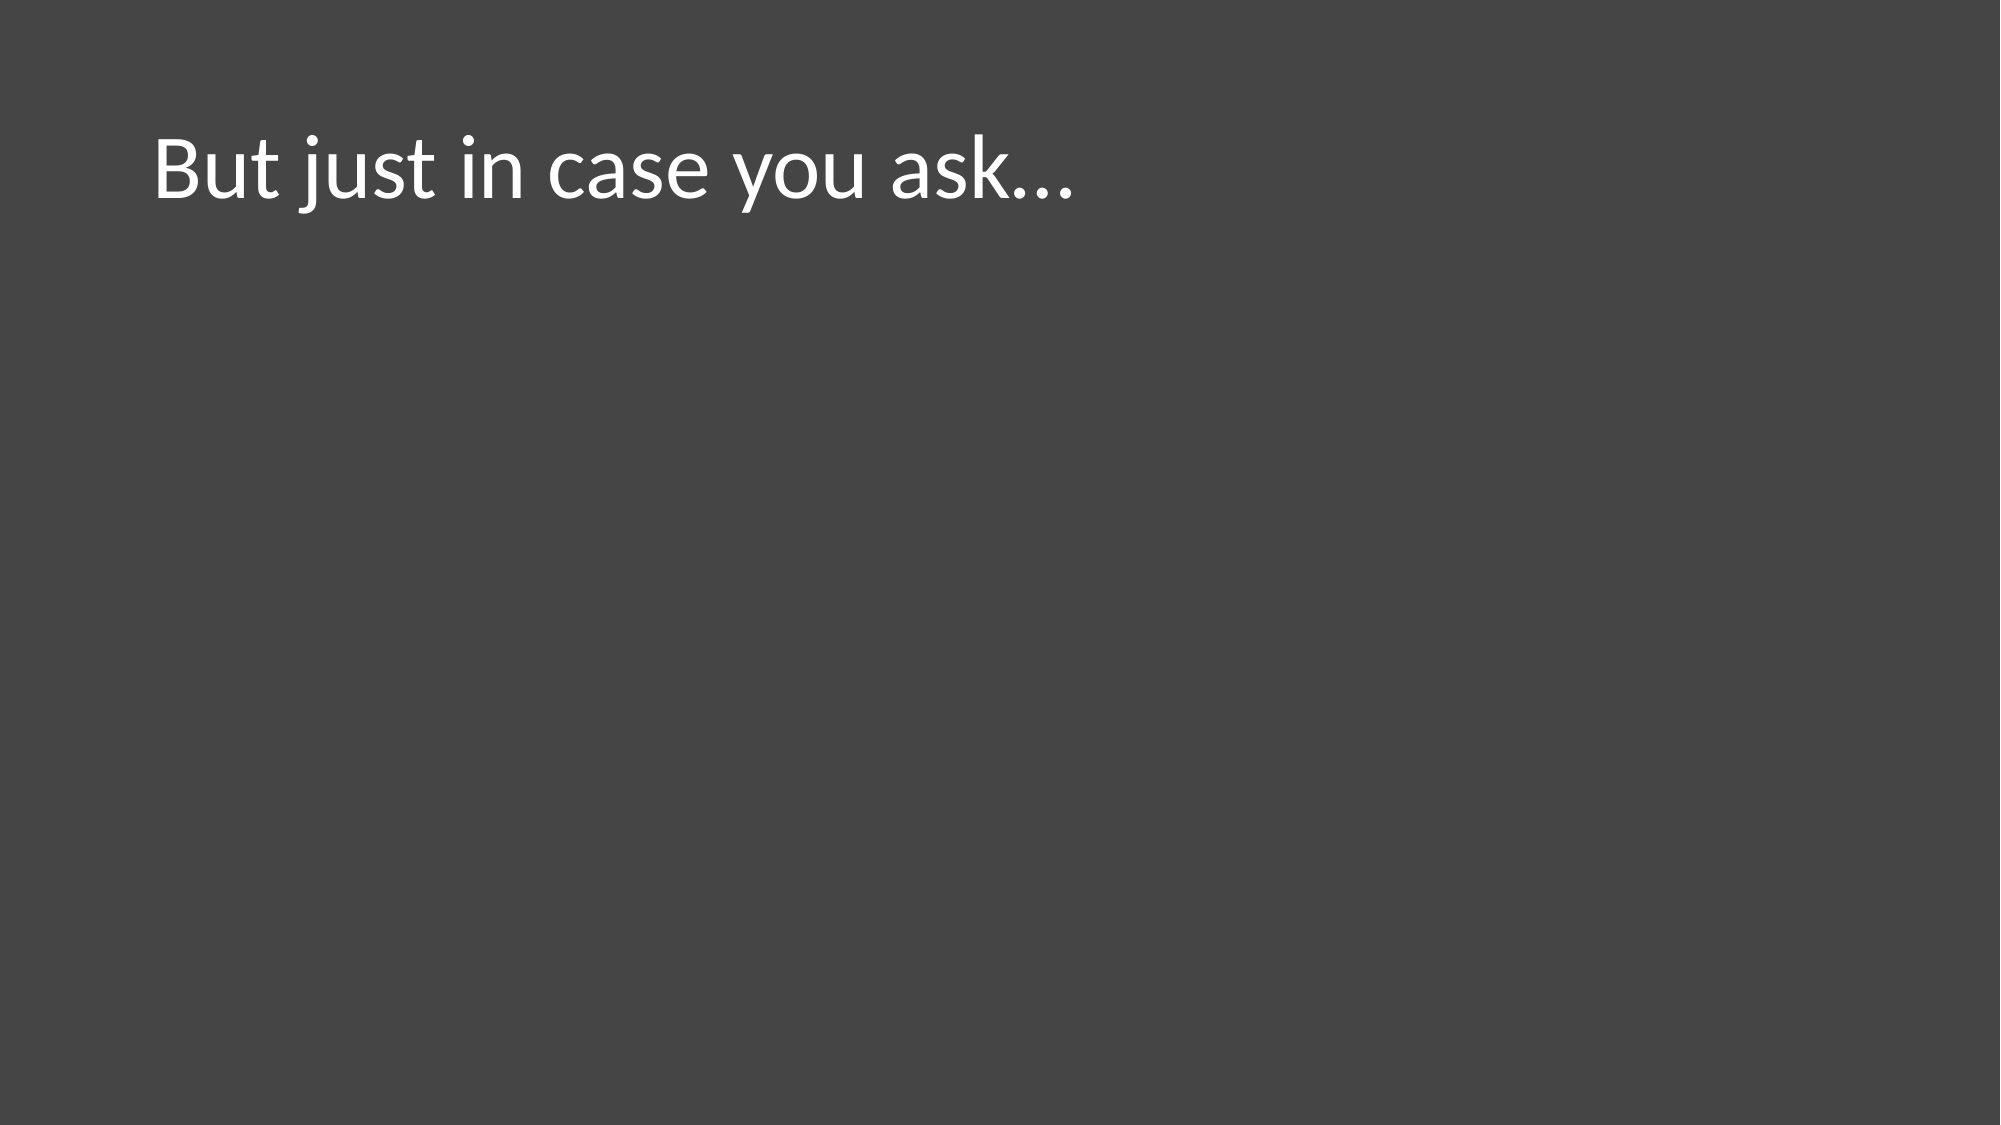

# But just in case you ask…